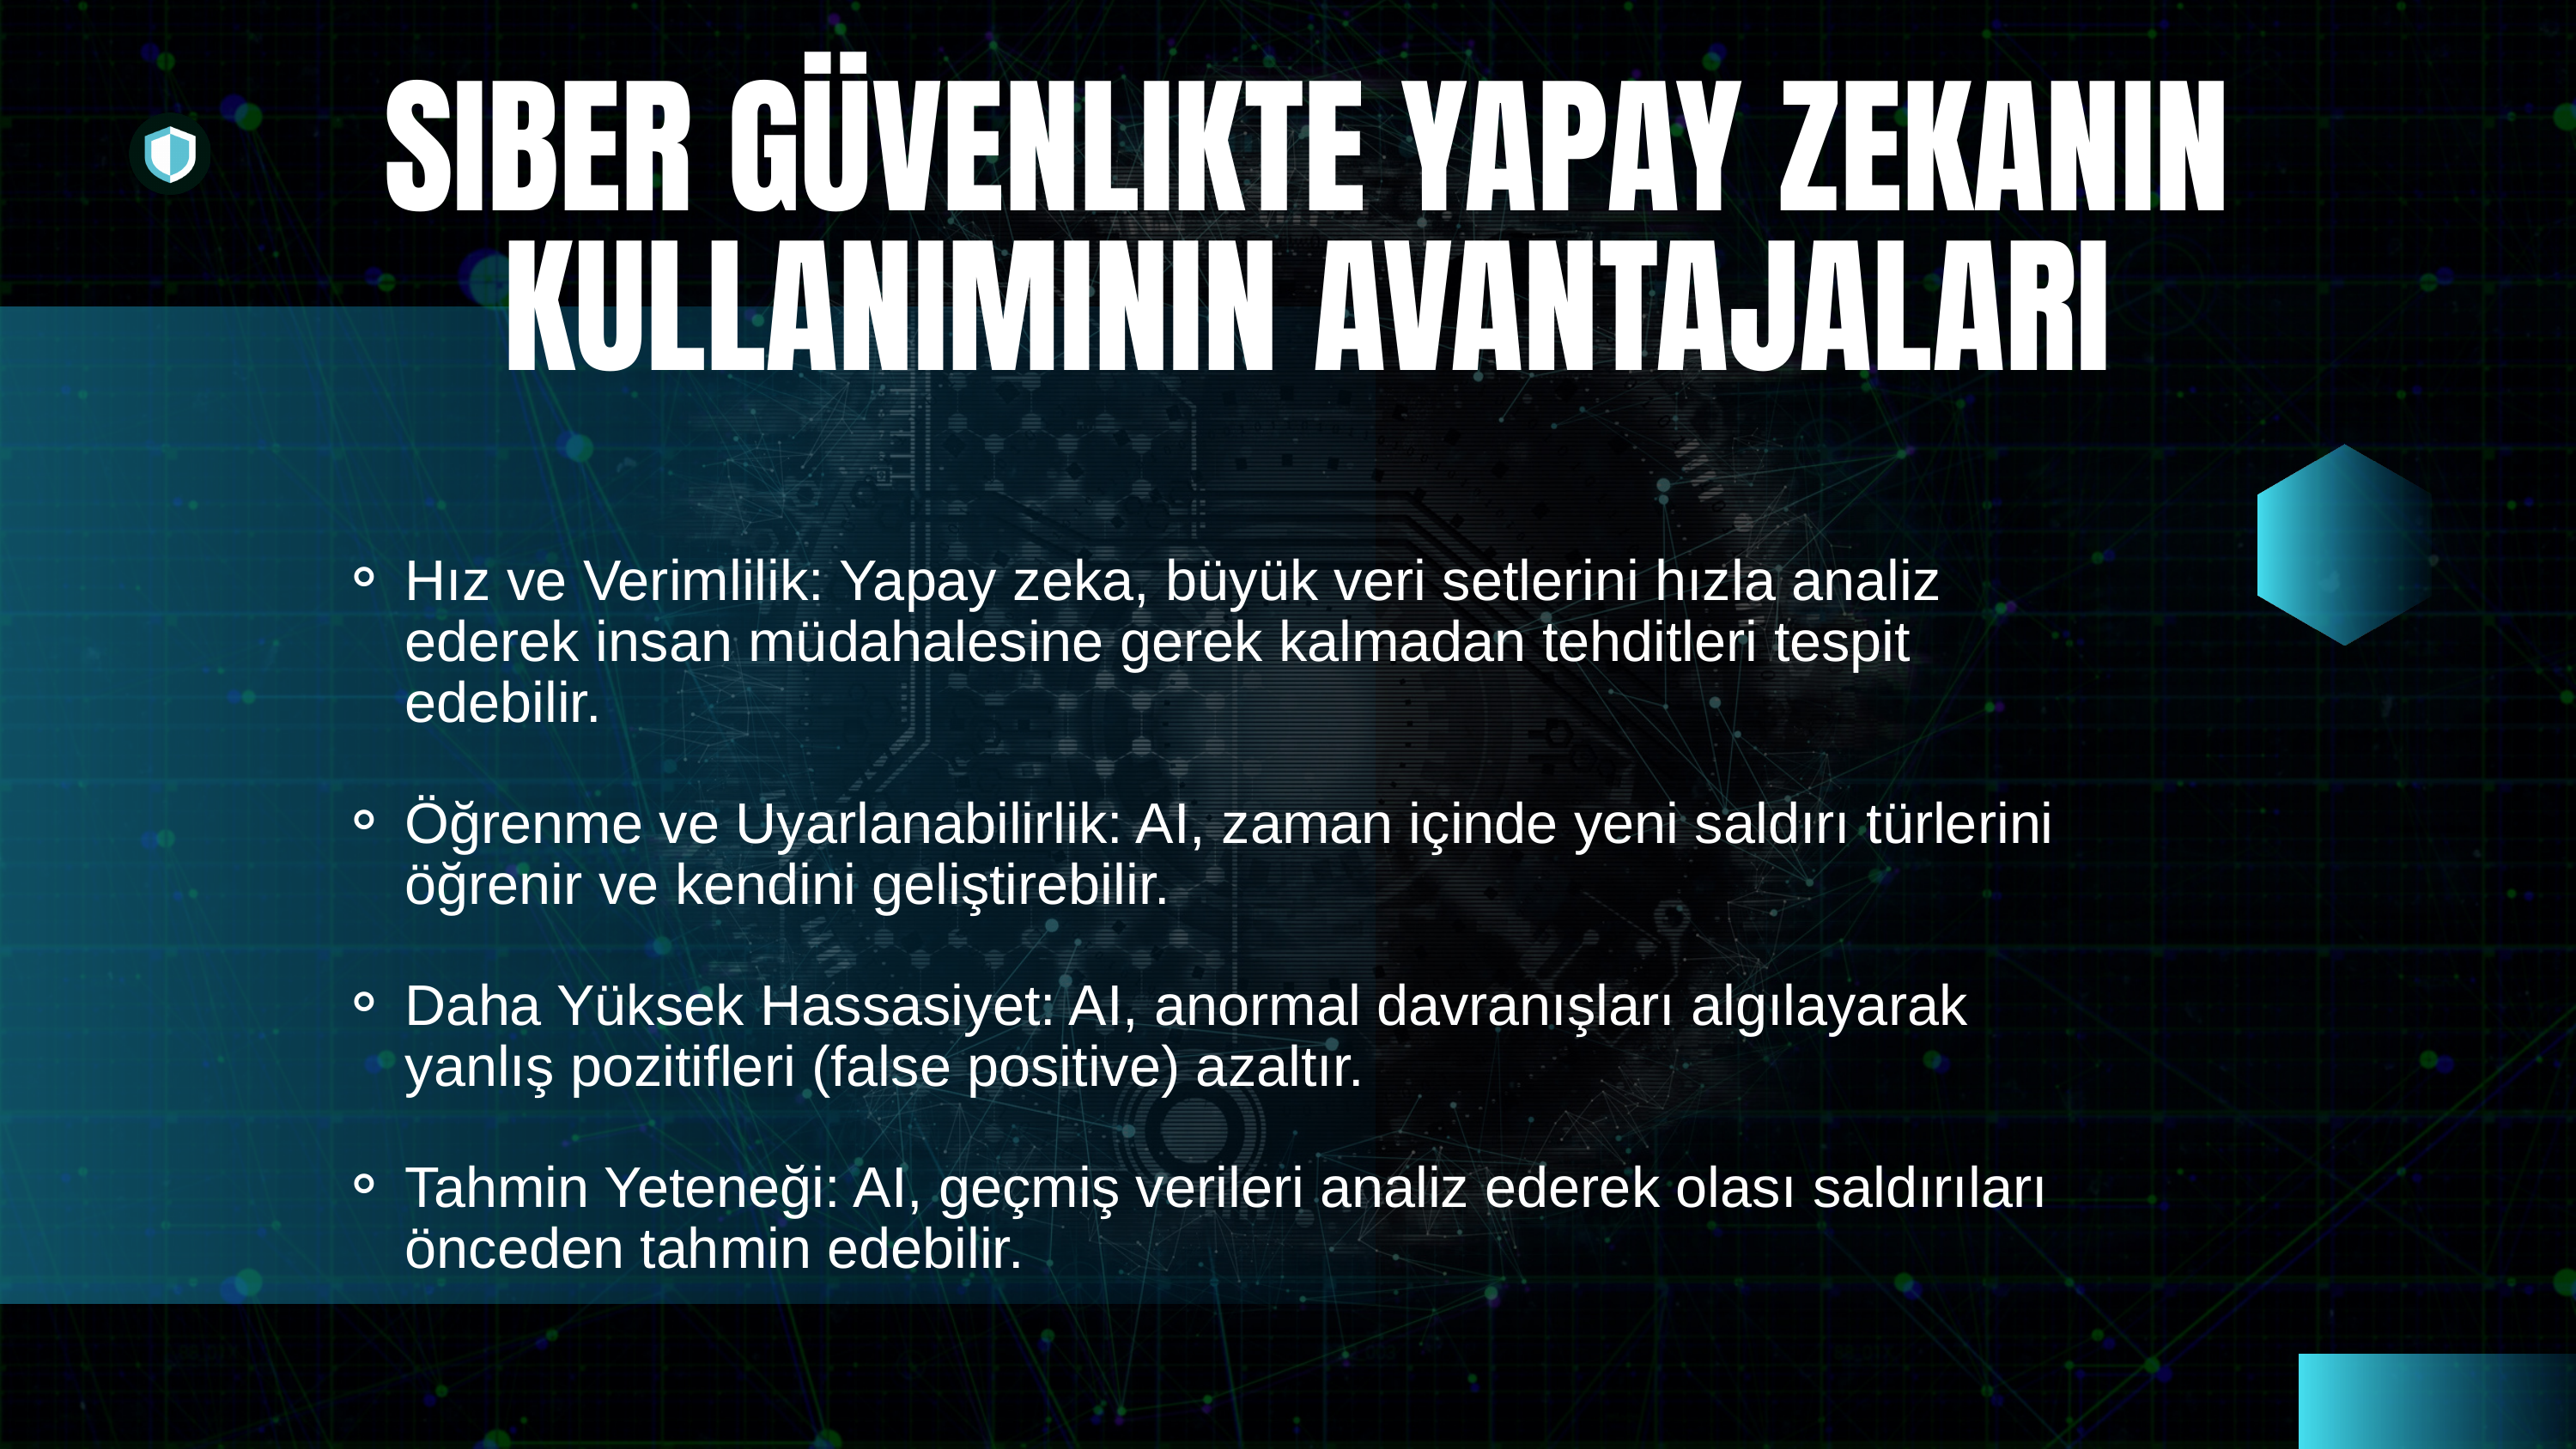

SIBER GÜVENLIKTE YAPAY ZEKANIN KULLANIMININ AVANTAJALARI

Hız ve Verimlilik: Yapay zeka, büyük veri setlerini hızla analiz ederek insan müdahalesine gerek kalmadan tehditleri tespit edebilir.

Öğrenme ve Uyarlanabilirlik: AI, zaman içinde yeni saldırı türlerini öğrenir ve kendini geliştirebilir.

Daha Yüksek Hassasiyet: AI, anormal davranışları algılayarak yanlış pozitifleri (false positive) azaltır.

Tahmin Yeteneği: AI, geçmiş verileri analiz ederek olası saldırıları önceden tahmin edebilir.